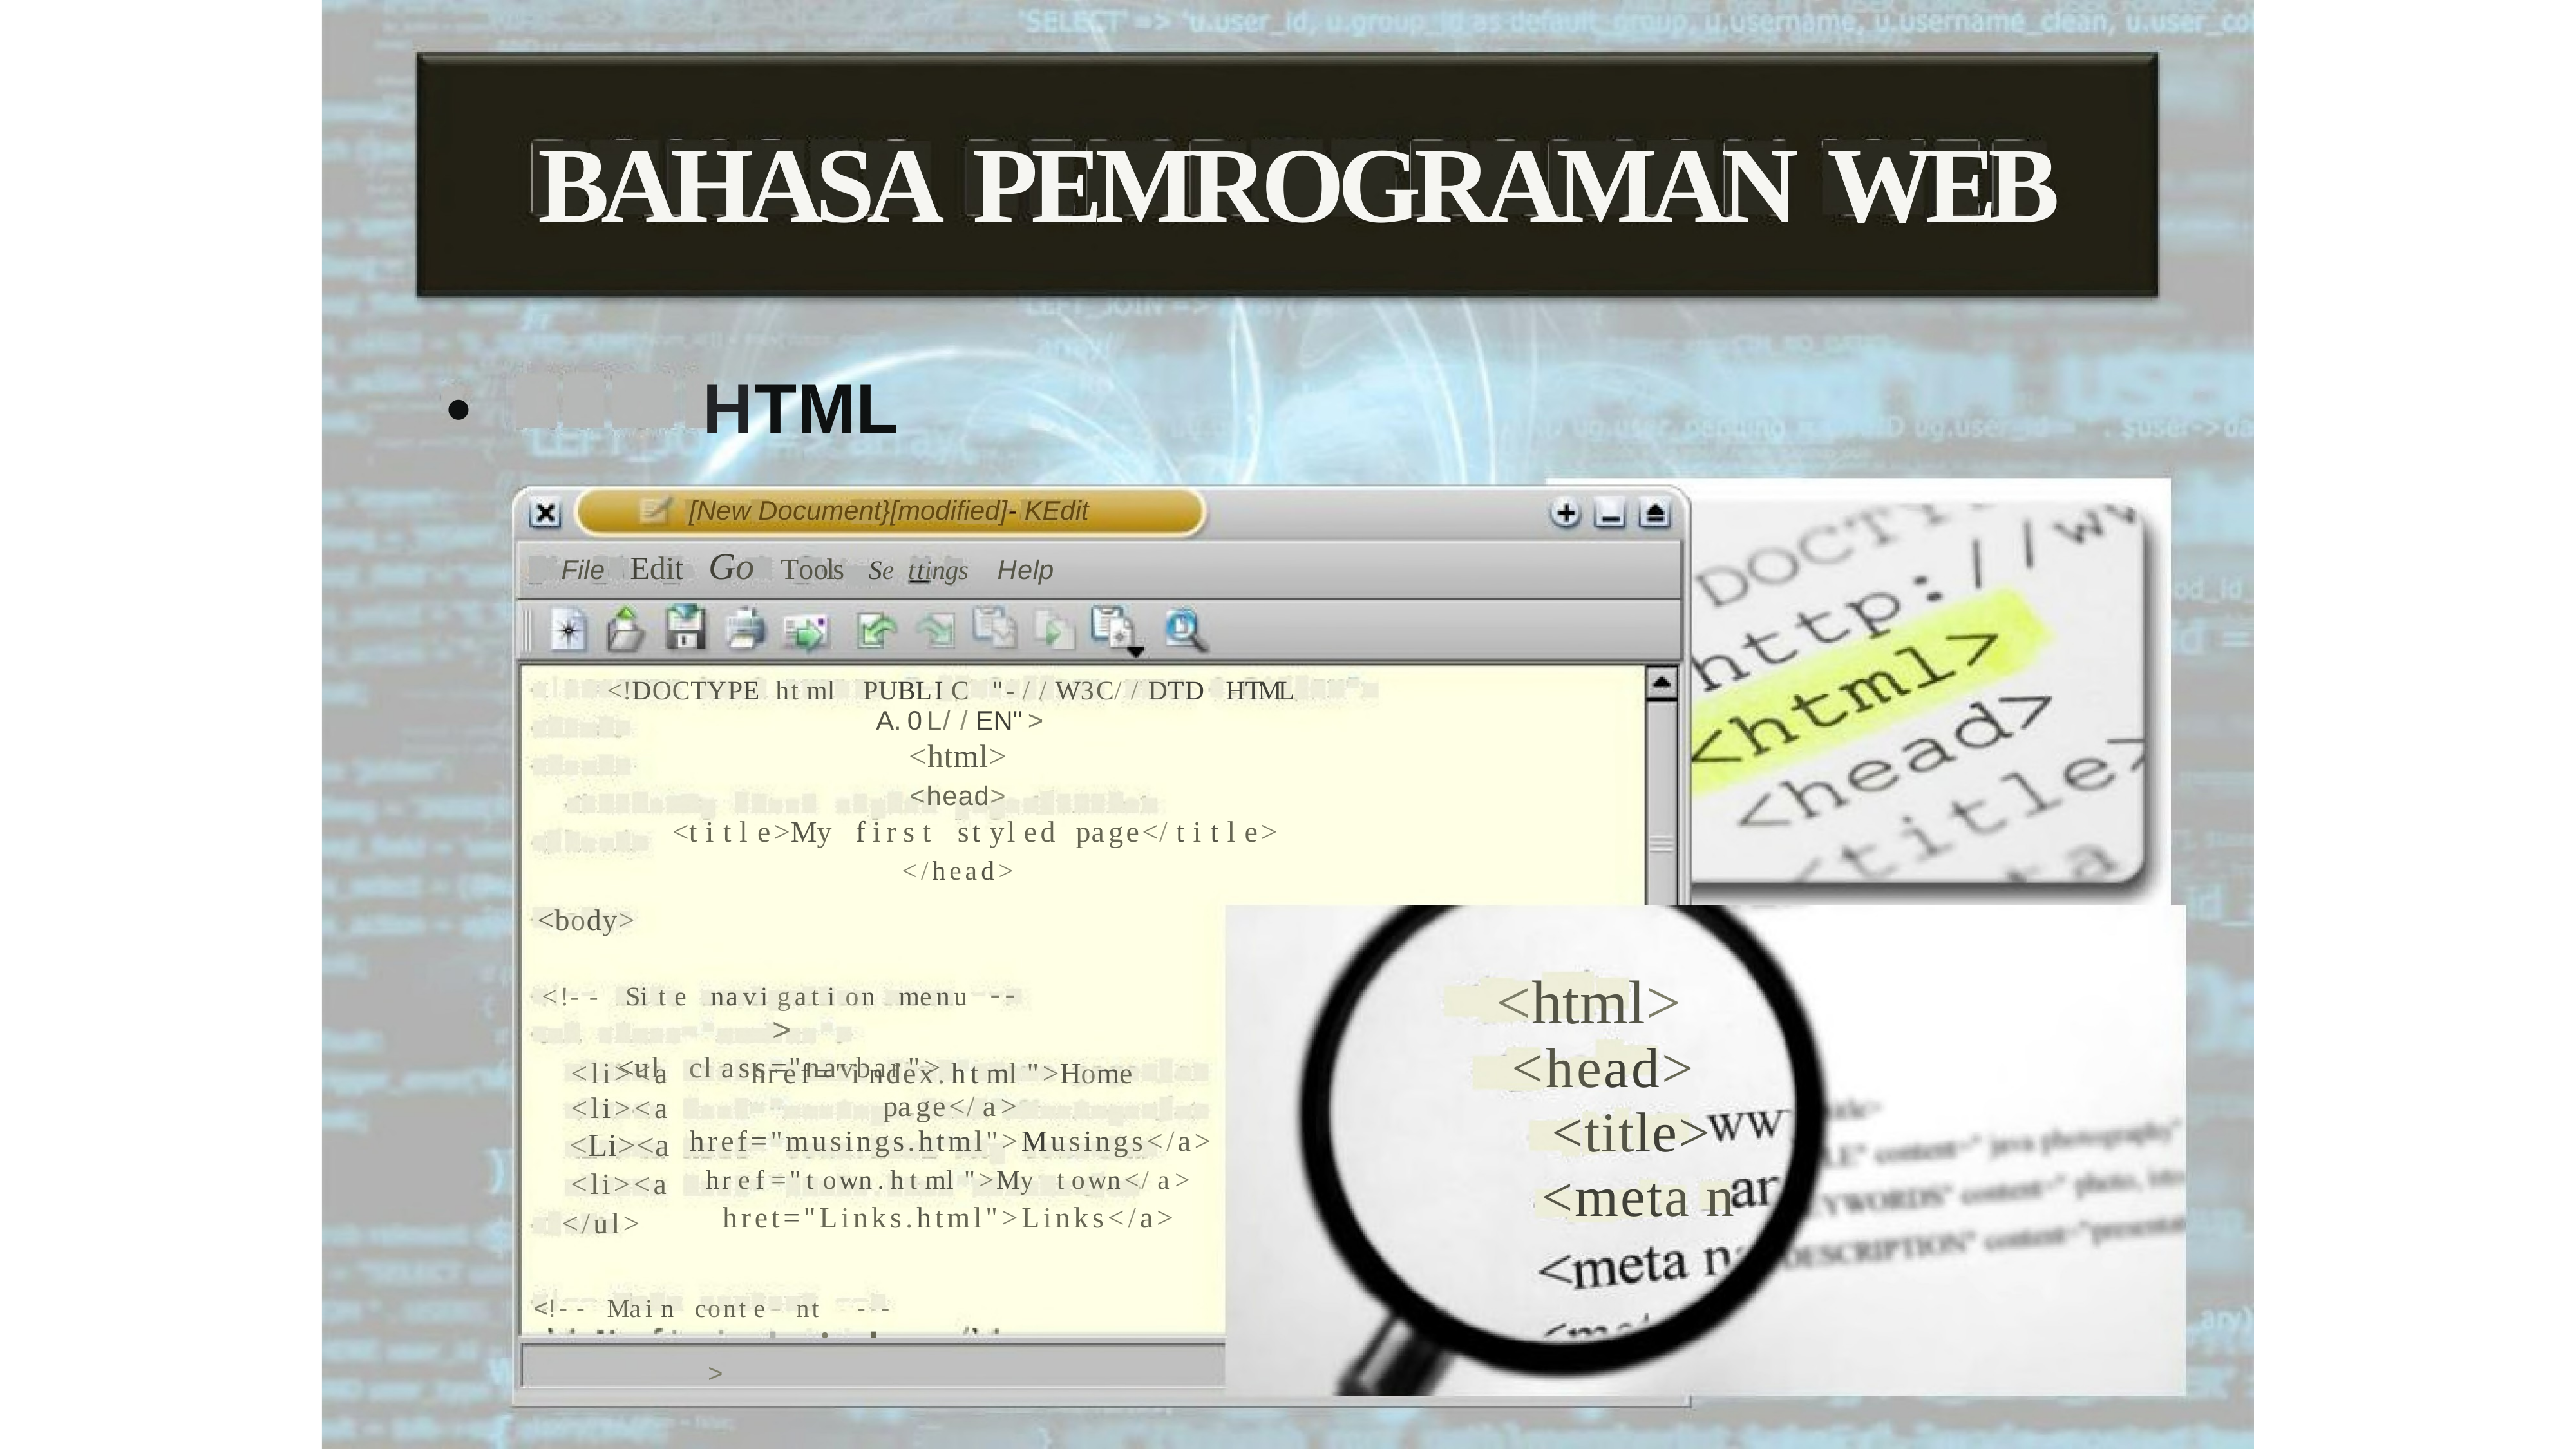

BAHASA
PEMROGRAMAN
WEB
•
HTML
[New Document}[modified]- KEdit
File   Edit   Go   Tools   Settings    Help
<!DOCTYPE  html   PUBLIC   "-//W3C//DTD   HTML    A.0L//EN">
<html>
<head>
<title>My   first styled  page</title>
</head>
<body>
<html>
<head>
<title>
<meta n
<!--   Site   navigation   menu   -->
<ul   class="navbar">
<li><a
<li><a
<Li><a
<li><a
</ul>
href="index.html">Home   page</a>
href="musings.html">Musings</a>
href="town.html">My   town</a>
hret="Links.html">Links</a>
<!--  Main   conte. nt.  -.->